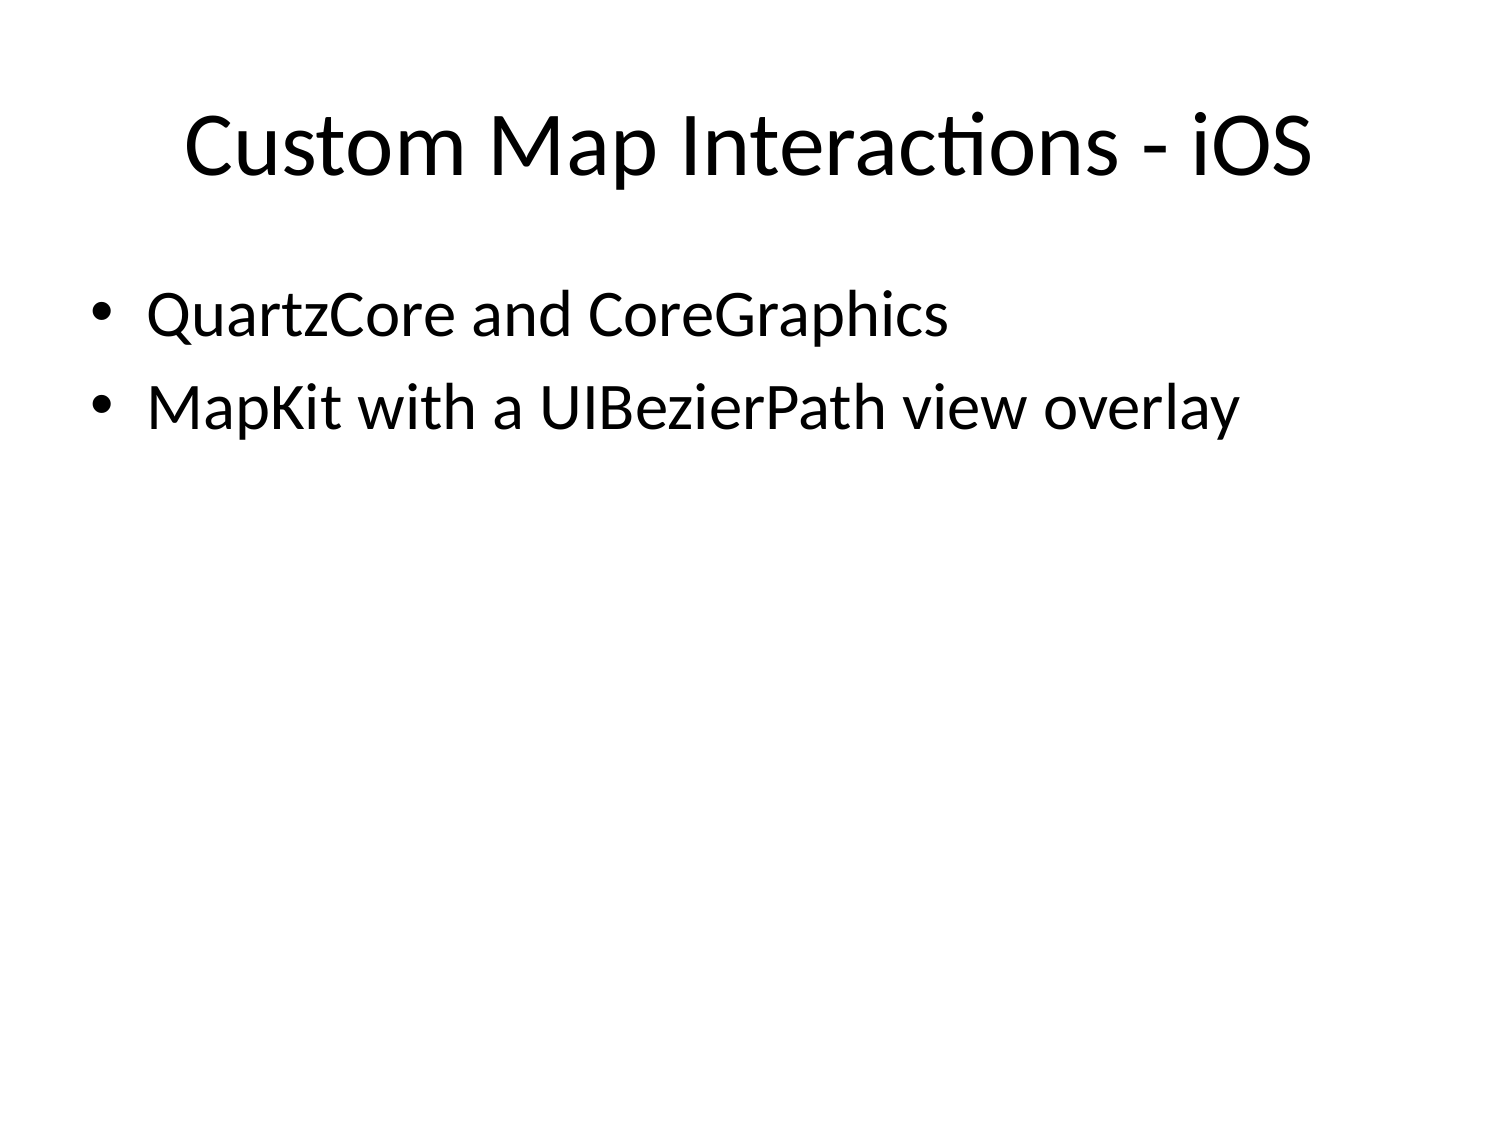

# Custom Map Interactions - iOS
QuartzCore and CoreGraphics
MapKit with a UIBezierPath view overlay